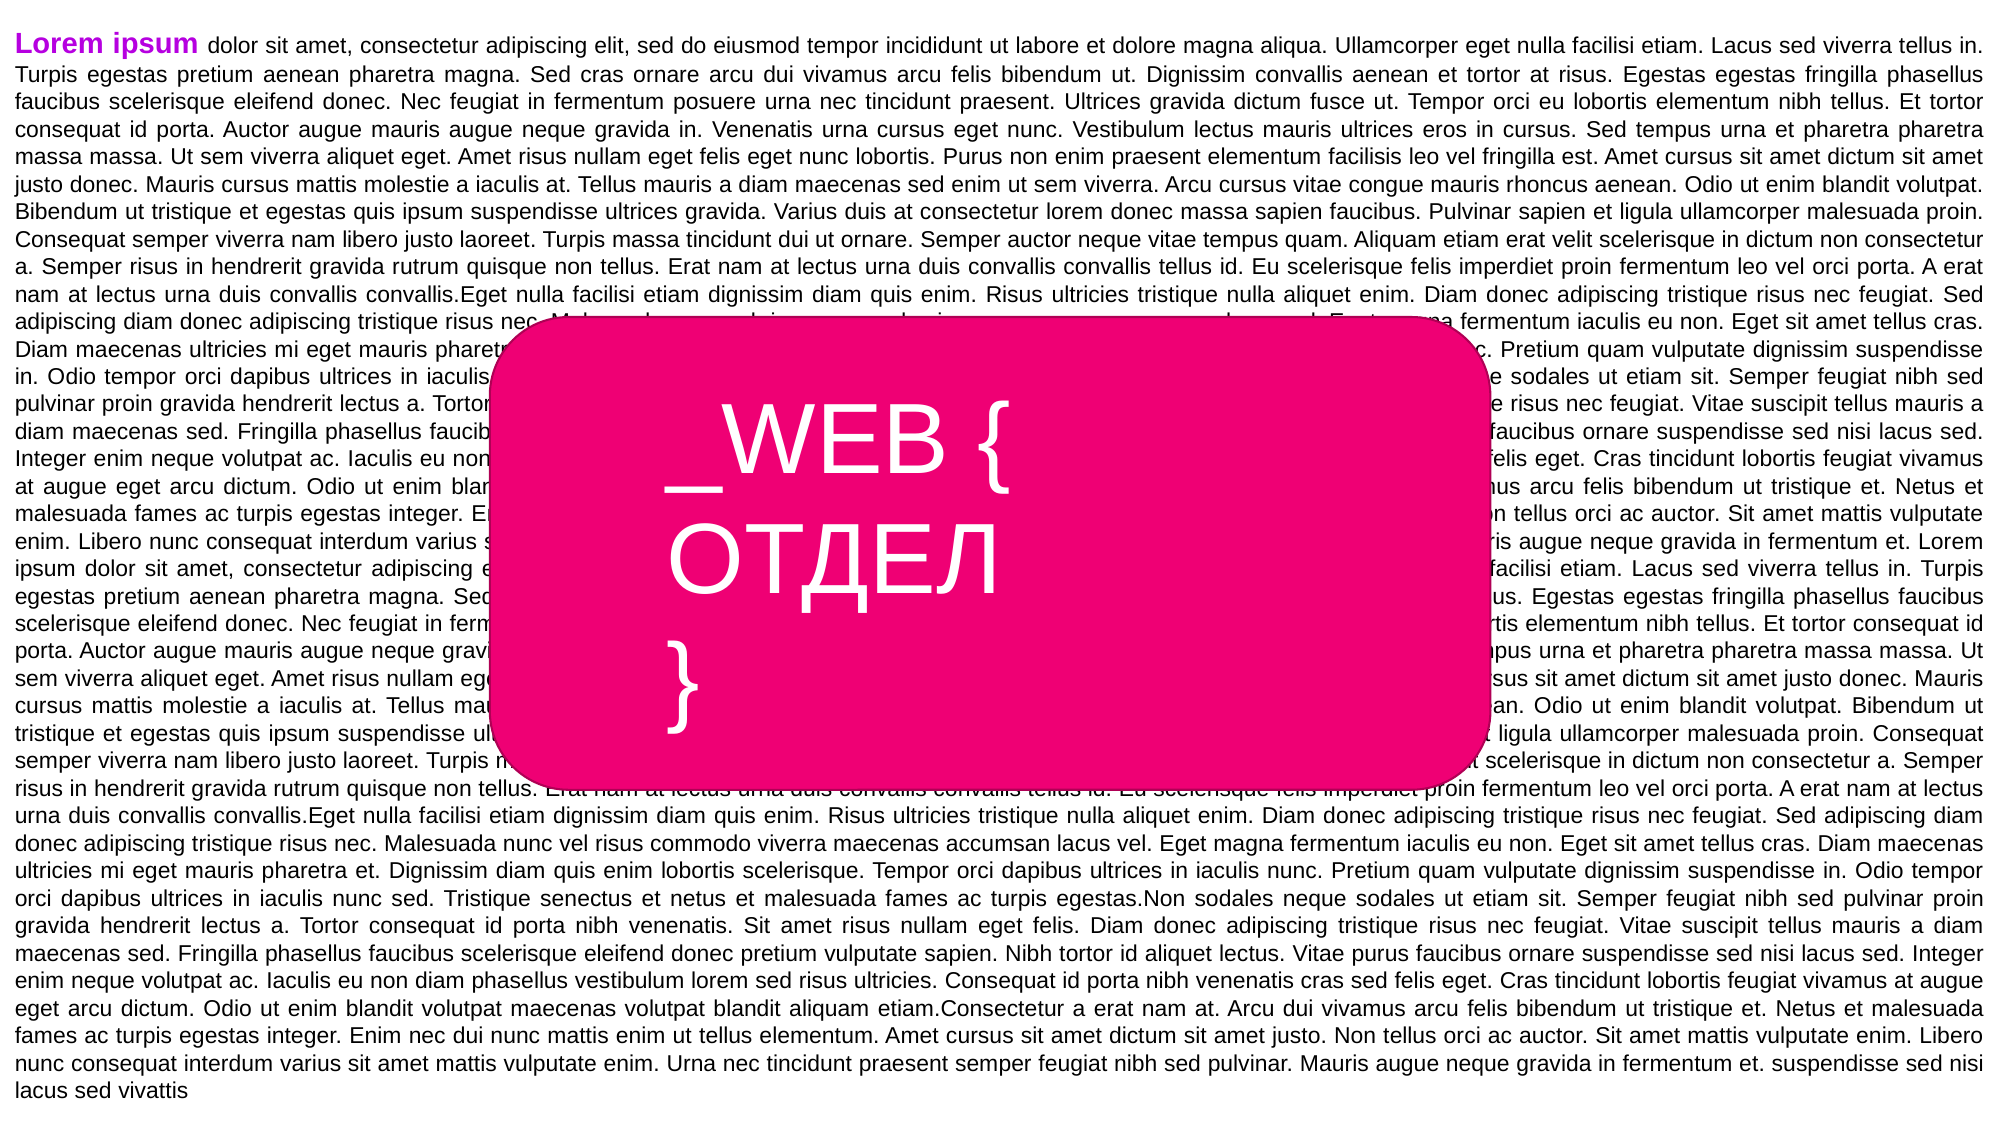

Lorem ipsum dolor sit amet, consectetur adipiscing elit, sed do eiusmod tempor incididunt ut labore et dolore magna aliqua. Ullamcorper eget nulla facilisi etiam. Lacus sed viverra tellus in. Turpis egestas pretium aenean pharetra magna. Sed cras ornare arcu dui vivamus arcu felis bibendum ut. Dignissim convallis aenean et tortor at risus. Egestas egestas fringilla phasellus faucibus scelerisque eleifend donec. Nec feugiat in fermentum posuere urna nec tincidunt praesent. Ultrices gravida dictum fusce ut. Tempor orci eu lobortis elementum nibh tellus. Et tortor consequat id porta. Auctor augue mauris augue neque gravida in. Venenatis urna cursus eget nunc. Vestibulum lectus mauris ultrices eros in cursus. Sed tempus urna et pharetra pharetra massa massa. Ut sem viverra aliquet eget. Amet risus nullam eget felis eget nunc lobortis. Purus non enim praesent elementum facilisis leo vel fringilla est. Amet cursus sit amet dictum sit amet justo donec. Mauris cursus mattis molestie a iaculis at. Tellus mauris a diam maecenas sed enim ut sem viverra. Arcu cursus vitae congue mauris rhoncus aenean. Odio ut enim blandit volutpat. Bibendum ut tristique et egestas quis ipsum suspendisse ultrices gravida. Varius duis at consectetur lorem donec massa sapien faucibus. Pulvinar sapien et ligula ullamcorper malesuada proin. Consequat semper viverra nam libero justo laoreet. Turpis massa tincidunt dui ut ornare. Semper auctor neque vitae tempus quam. Aliquam etiam erat velit scelerisque in dictum non consectetur a. Semper risus in hendrerit gravida rutrum quisque non tellus. Erat nam at lectus urna duis convallis convallis tellus id. Eu scelerisque felis imperdiet proin fermentum leo vel orci porta. A erat nam at lectus urna duis convallis convallis.Eget nulla facilisi etiam dignissim diam quis enim. Risus ultricies tristique nulla aliquet enim. Diam donec adipiscing tristique risus nec feugiat. Sed adipiscing diam donec adipiscing tristique risus nec. Malesuada nunc vel risus commodo viverra maecenas accumsan lacus vel. Eget magna fermentum iaculis eu non. Eget sit amet tellus cras. Diam maecenas ultricies mi eget mauris pharetra et. Dignissim diam quis enim lobortis scelerisque. Tempor orci dapibus ultrices in iaculis nunc. Pretium quam vulputate dignissim suspendisse in. Odio tempor orci dapibus ultrices in iaculis nunc sed. Tristique senectus et netus et malesuada fames ac turpis egestas.Non sodales neque sodales ut etiam sit. Semper feugiat nibh sed pulvinar proin gravida hendrerit lectus a. Tortor consequat id porta nibh venenatis. Sit amet risus nullam eget felis. Diam donec adipiscing tristique risus nec feugiat. Vitae suscipit tellus mauris a diam maecenas sed. Fringilla phasellus faucibus scelerisque eleifend donec pretium vulputate sapien. Nibh tortor id aliquet lectus. Vitae purus faucibus ornare suspendisse sed nisi lacus sed. Integer enim neque volutpat ac. Iaculis eu non diam phasellus vestibulum lorem sed risus ultricies. Consequat id porta nibh venenatis cras sed felis eget. Cras tincidunt lobortis feugiat vivamus at augue eget arcu dictum. Odio ut enim blandit volutpat maecenas volutpat blandit aliquam etiam.Consectetur a erat nam at. Arcu dui vivamus arcu felis bibendum ut tristique et. Netus et malesuada fames ac turpis egestas integer. Enim nec dui nunc mattis enim ut tellus elementum. Amet cursus sit amet dictum sit amet justo. Non tellus orci ac auctor. Sit amet mattis vulputate enim. Libero nunc consequat interdum varius sit amet mattis vulputate enim. Urna nec tincidunt praesent semper feugiat nibh sed pulvinar. Mauris augue neque gravida in fermentum et. Lorem ipsum dolor sit amet, consectetur adipiscing elit, sed do eiusmod tempor incididunt ut labore et dolore magna aliqua. Ullamcorper eget nulla facilisi etiam. Lacus sed viverra tellus in. Turpis egestas pretium aenean pharetra magna. Sed cras ornare arcu dui vivamus arcu felis bibendum ut. Dignissim convallis aenean et tortor at risus. Egestas egestas fringilla phasellus faucibus scelerisque eleifend donec. Nec feugiat in fermentum posuere urna nec tincidunt praesent. Ultrices gravida dictum fusce ut. Tempor orci eu lobortis elementum nibh tellus. Et tortor consequat id porta. Auctor augue mauris augue neque gravida in. Venenatis urna cursus eget nunc. Vestibulum lectus mauris ultrices eros in cursus. Sed tempus urna et pharetra pharetra massa massa. Ut sem viverra aliquet eget. Amet risus nullam eget felis eget nunc lobortisPurus non enim praesent elementum facilisis leo vel fringilla est. Amet cursus sit amet dictum sit amet justo donec. Mauris cursus mattis molestie a iaculis at. Tellus mauris a diam maecenas sed enim ut sem viverra. Arcu cursus vitae congue mauris rhoncus aenean. Odio ut enim blandit volutpat. Bibendum ut tristique et egestas quis ipsum suspendisse ultrices gravida. Varius duis at consectetur lorem donec massa sapien faucibus. Pulvinar sapien et ligula ullamcorper malesuada proin. Consequat semper viverra nam libero justo laoreet. Turpis massa tincidunt dui ut ornare. Semper auctor neque vitae tempus quam. Aliquam etiam erat velit scelerisque in dictum non consectetur a. Semper risus in hendrerit gravida rutrum quisque non tellus. Erat nam at lectus urna duis convallis convallis tellus id. Eu scelerisque felis imperdiet proin fermentum leo vel orci porta. A erat nam at lectus urna duis convallis convallis.Eget nulla facilisi etiam dignissim diam quis enim. Risus ultricies tristique nulla aliquet enim. Diam donec adipiscing tristique risus nec feugiat. Sed adipiscing diam donec adipiscing tristique risus nec. Malesuada nunc vel risus commodo viverra maecenas accumsan lacus vel. Eget magna fermentum iaculis eu non. Eget sit amet tellus cras. Diam maecenas ultricies mi eget mauris pharetra et. Dignissim diam quis enim lobortis scelerisque. Tempor orci dapibus ultrices in iaculis nunc. Pretium quam vulputate dignissim suspendisse in. Odio tempor orci dapibus ultrices in iaculis nunc sed. Tristique senectus et netus et malesuada fames ac turpis egestas.Non sodales neque sodales ut etiam sit. Semper feugiat nibh sed pulvinar proin gravida hendrerit lectus a. Tortor consequat id porta nibh venenatis. Sit amet risus nullam eget felis. Diam donec adipiscing tristique risus nec feugiat. Vitae suscipit tellus mauris a diam maecenas sed. Fringilla phasellus faucibus scelerisque eleifend donec pretium vulputate sapien. Nibh tortor id aliquet lectus. Vitae purus faucibus ornare suspendisse sed nisi lacus sed. Integer enim neque volutpat ac. Iaculis eu non diam phasellus vestibulum lorem sed risus ultricies. Consequat id porta nibh venenatis cras sed felis eget. Cras tincidunt lobortis feugiat vivamus at augue eget arcu dictum. Odio ut enim blandit volutpat maecenas volutpat blandit aliquam etiam.Consectetur a erat nam at. Arcu dui vivamus arcu felis bibendum ut tristique et. Netus et malesuada fames ac turpis egestas integer. Enim nec dui nunc mattis enim ut tellus elementum. Amet cursus sit amet dictum sit amet justo. Non tellus orci ac auctor. Sit amet mattis vulputate enim. Libero nunc consequat interdum varius sit amet mattis vulputate enim. Urna nec tincidunt praesent semper feugiat nibh sed pulvinar. Mauris augue neque gravida in fermentum et. suspendisse sed nisi lacus sed vivattis

     _WEB {
     ОТДЕЛ
     }

WEB-ОТДЕЛ